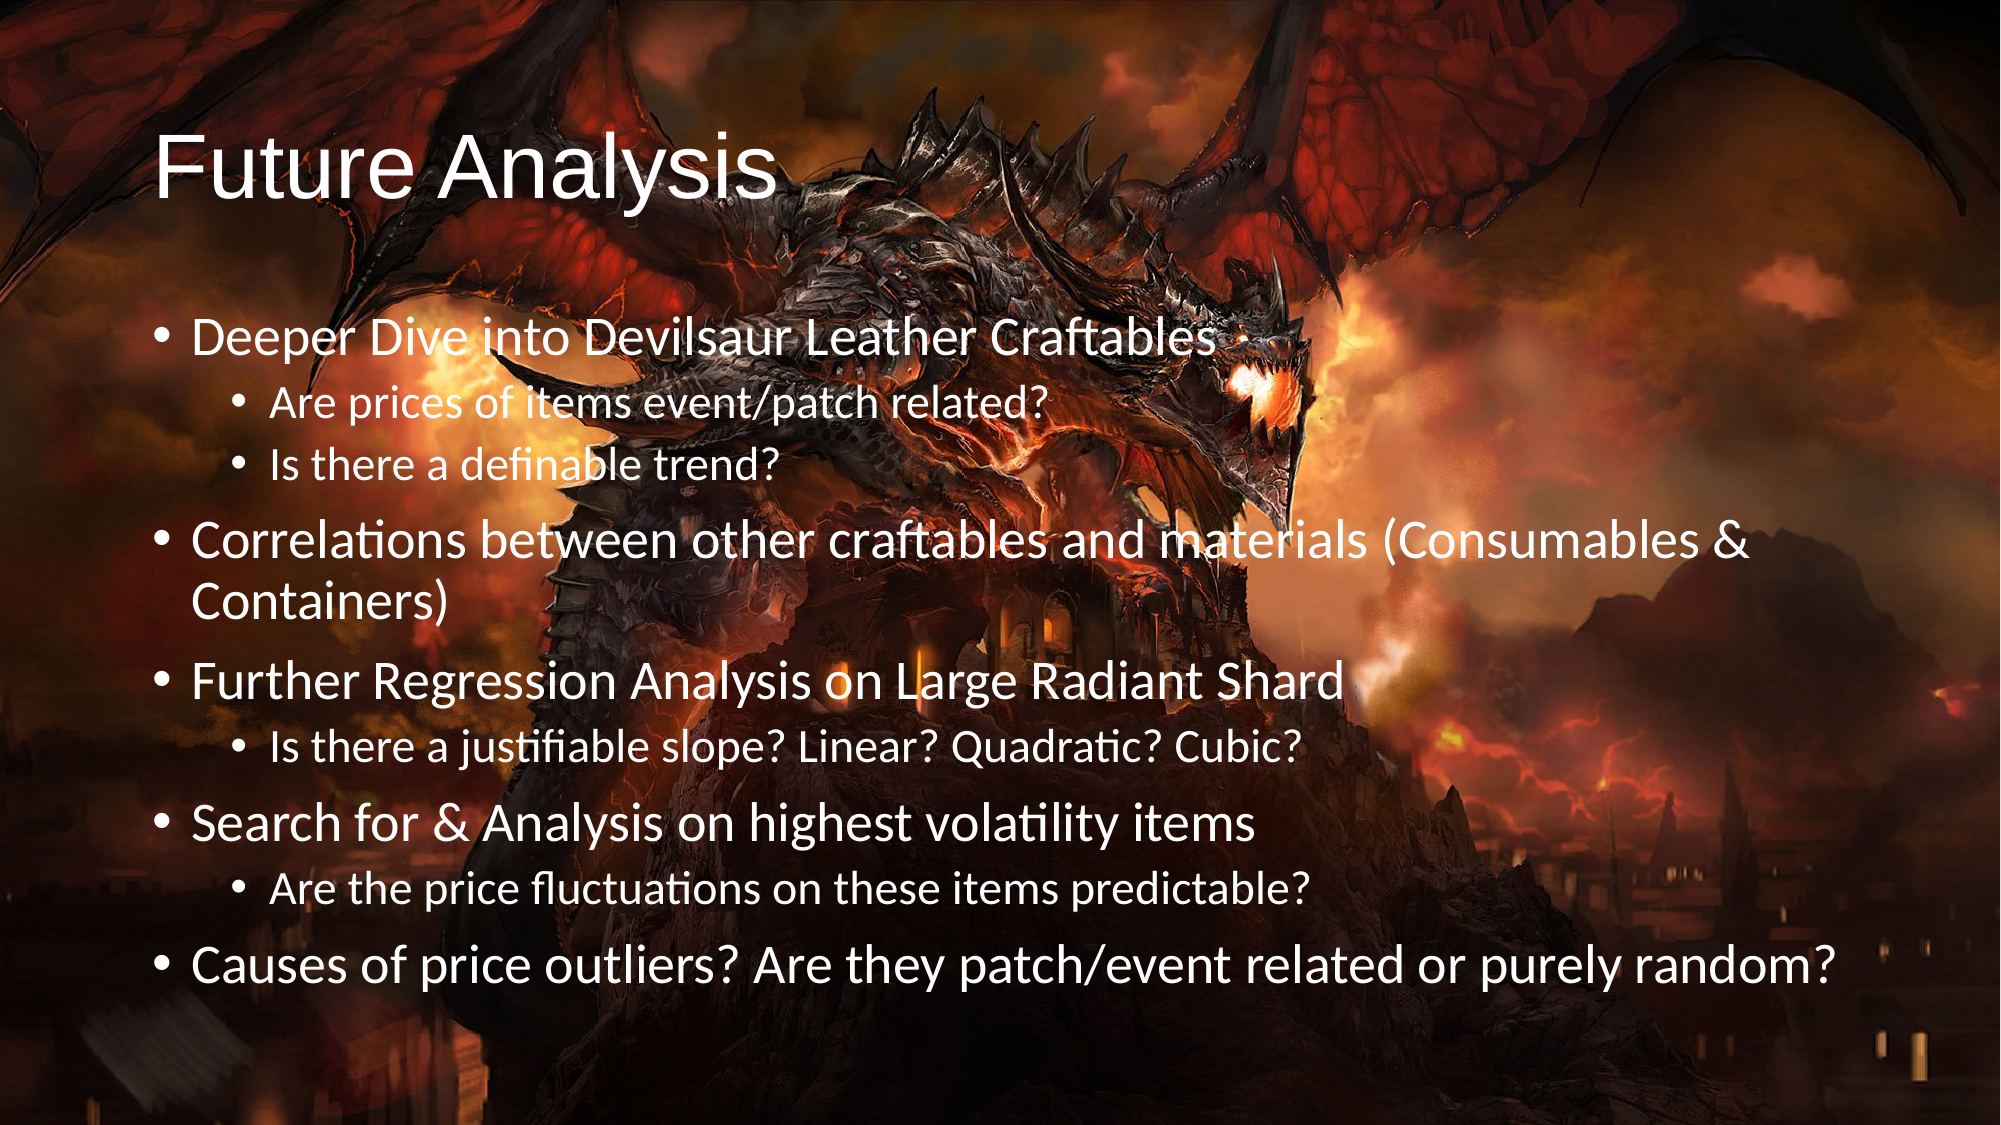

# Future Analysis
Deeper Dive into Devilsaur Leather Craftables
Are prices of items event/patch related?
Is there a definable trend?
Correlations between other craftables and materials (Consumables & Containers)
Further Regression Analysis on Large Radiant Shard
Is there a justifiable slope? Linear? Quadratic? Cubic?
Search for & Analysis on highest volatility items
Are the price fluctuations on these items predictable?
Causes of price outliers? Are they patch/event related or purely random?